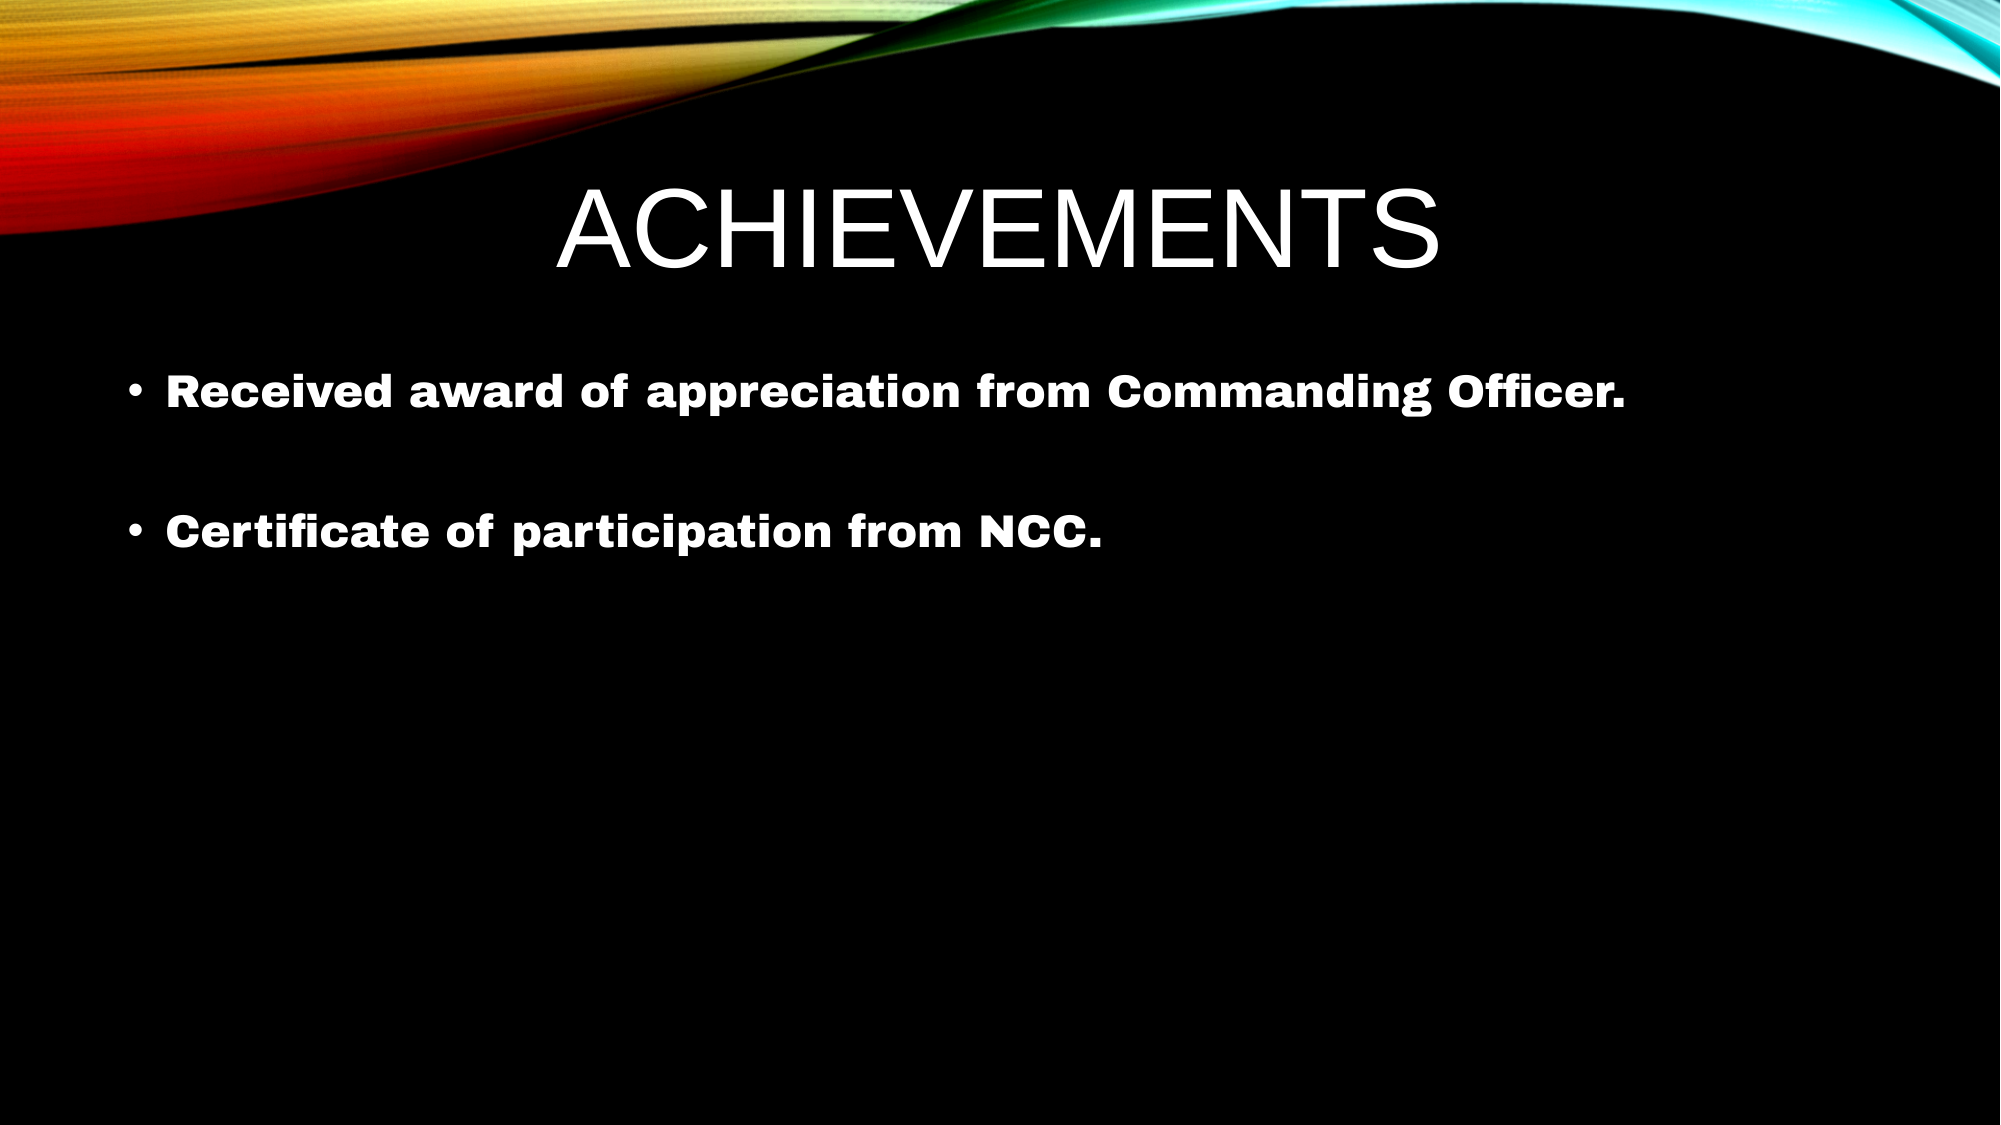

# achievements
Received award of appreciation from Commanding Officer.

Certificate of participation from NCC.